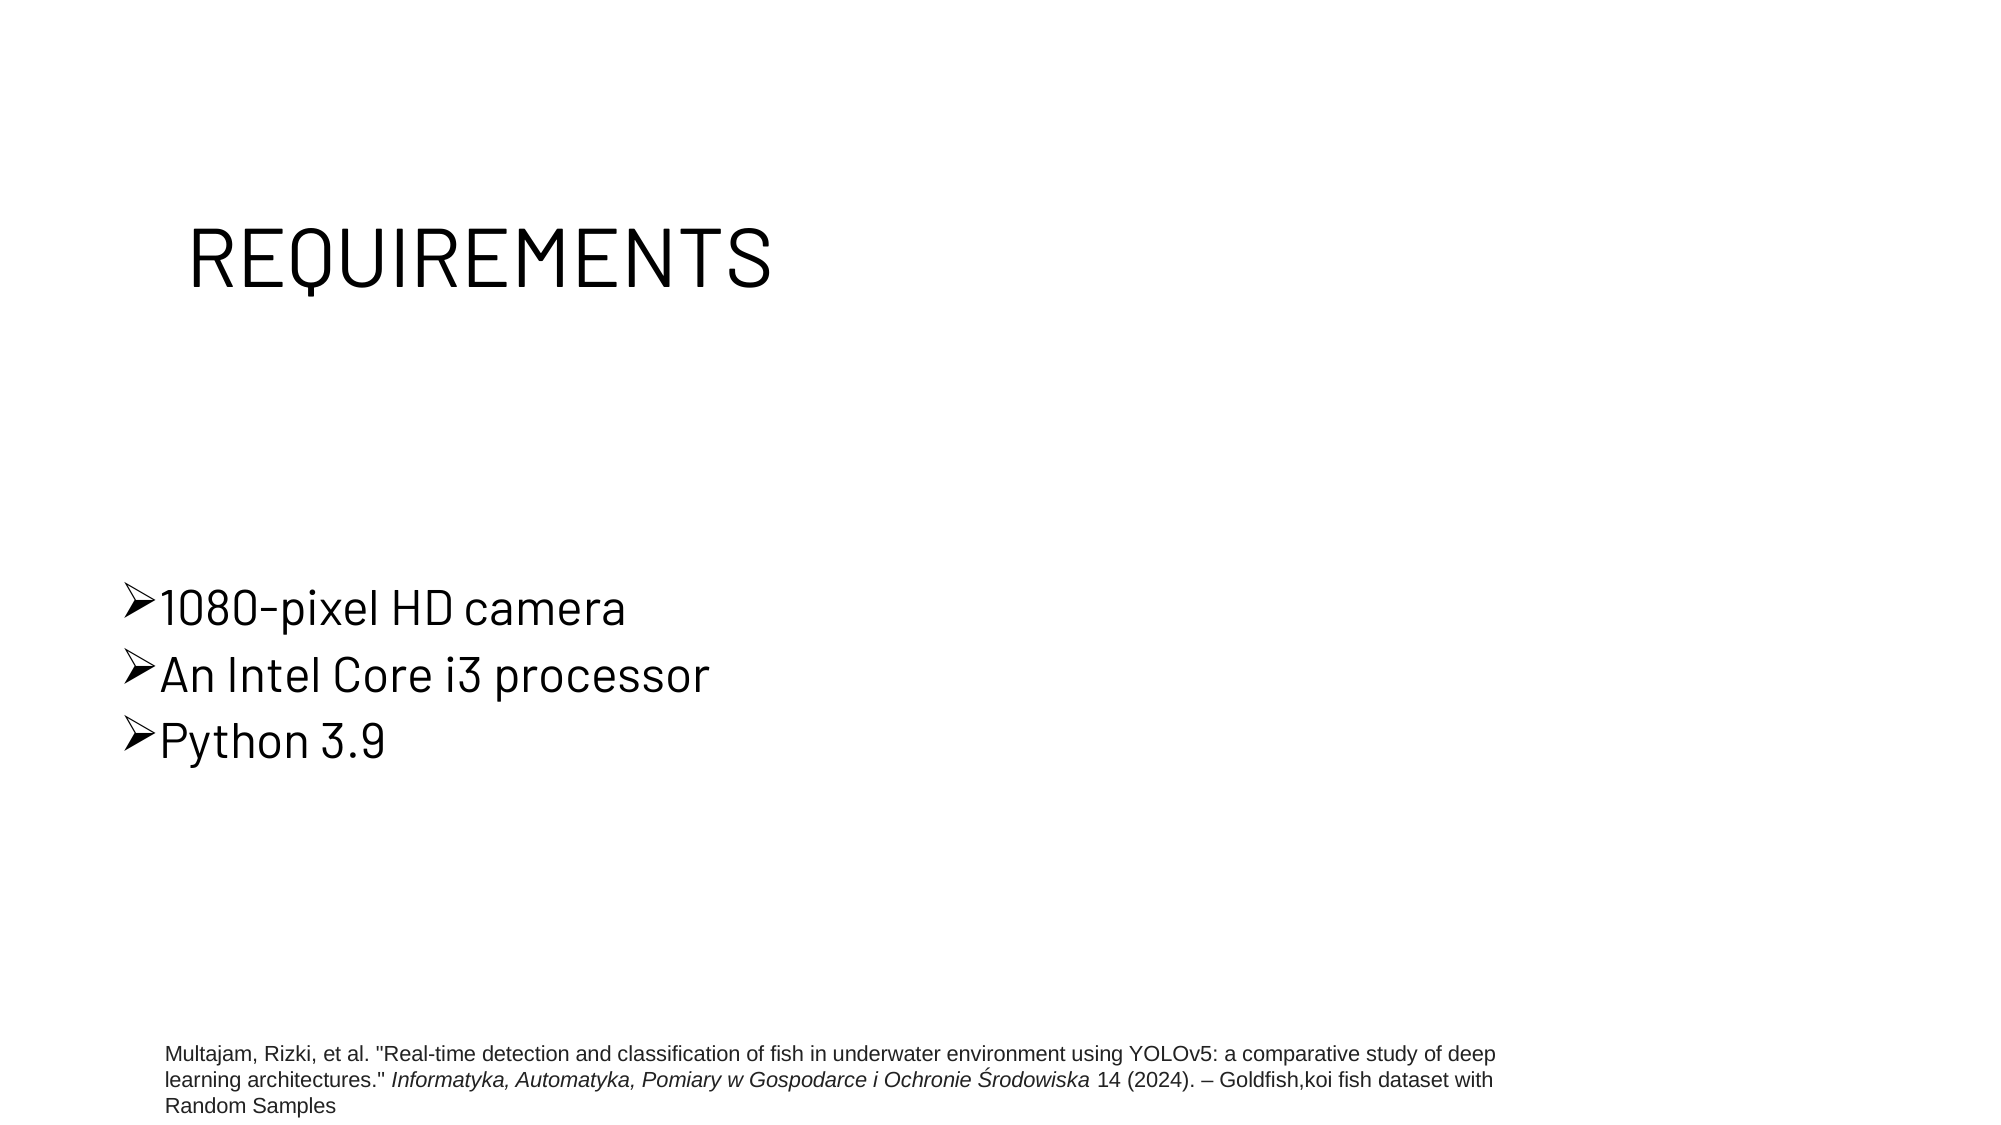

REQUIREMENTS
1080-pixel HD camera
An Intel Core i3 processor
Python 3.9
Multajam, Rizki, et al. "Real-time detection and classification of fish in underwater environment using YOLOv5: a comparative study of deep learning architectures." Informatyka, Automatyka, Pomiary w Gospodarce i Ochronie Środowiska 14 (2024). – Goldfish,koi fish dataset with Random Samples